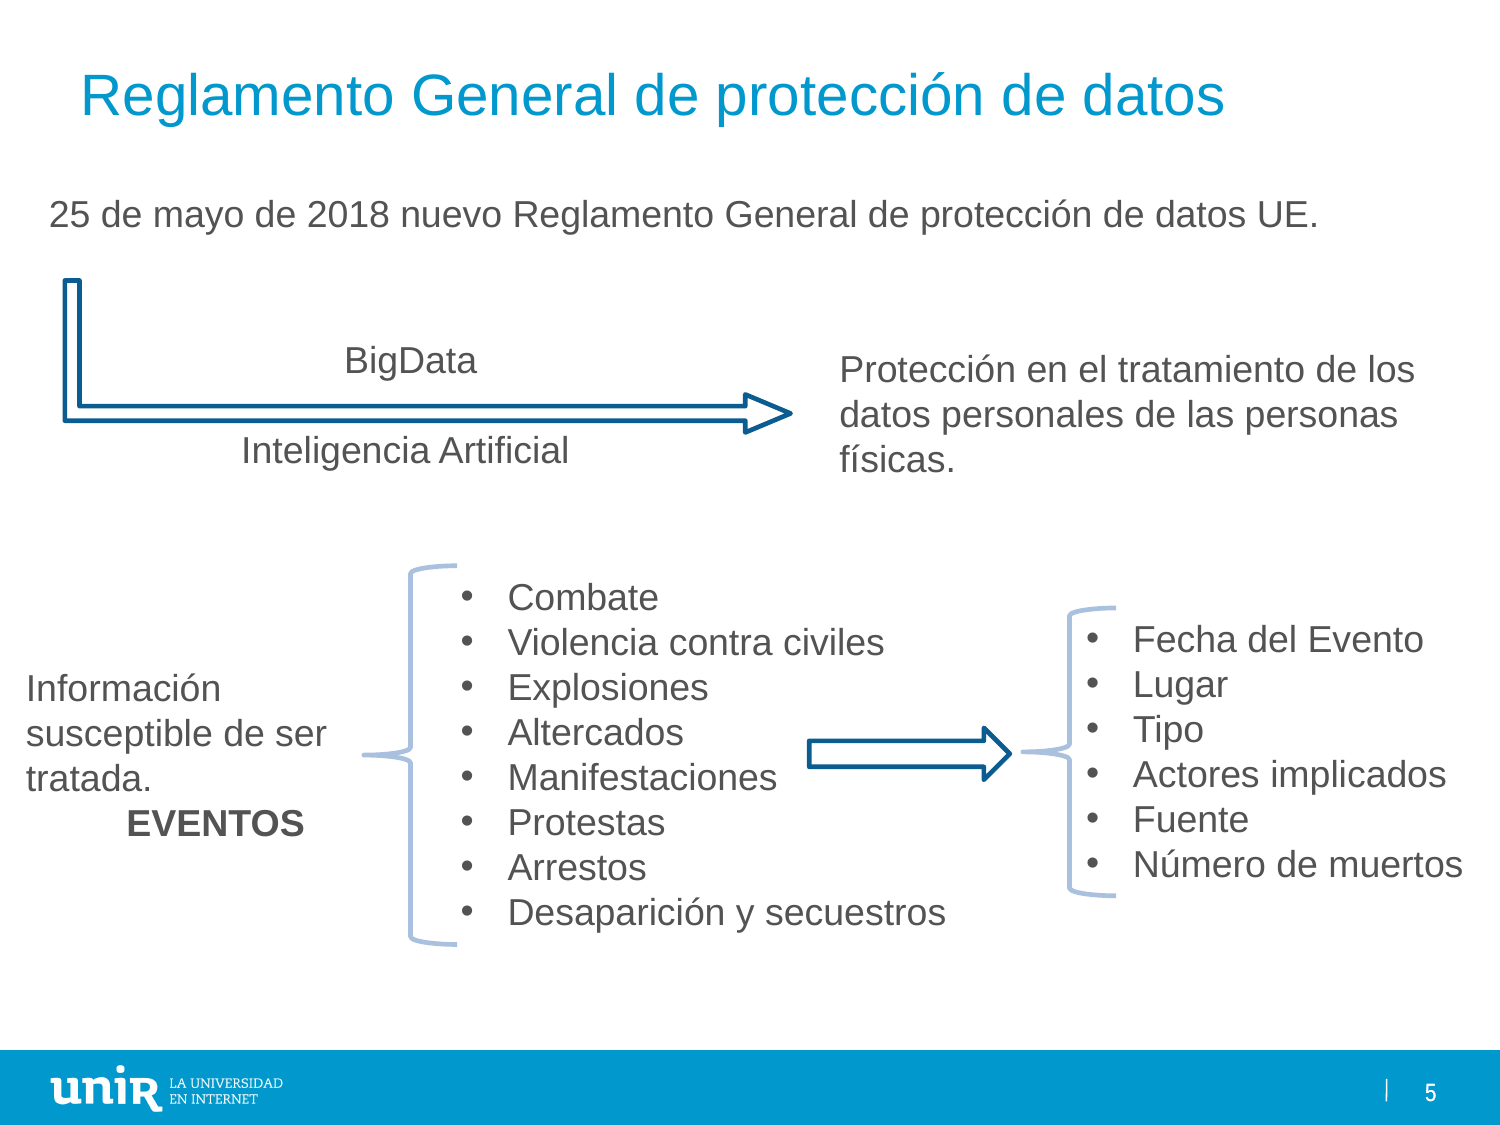

Reglamento General de protección de datos
25 de mayo de 2018 nuevo Reglamento General de protección de datos UE.
BigData

Inteligencia Artificial
Protección en el tratamiento de los datos personales de las personas físicas.

Combate
Violencia contra civiles
Explosiones
Altercados
Manifestaciones
Protestas
Arrestos
Desaparición y secuestros

Fecha del Evento
Lugar
Tipo
Actores implicados
Fuente
Número de muertos
Información susceptible de ser tratada.
EVENTOS

5
5